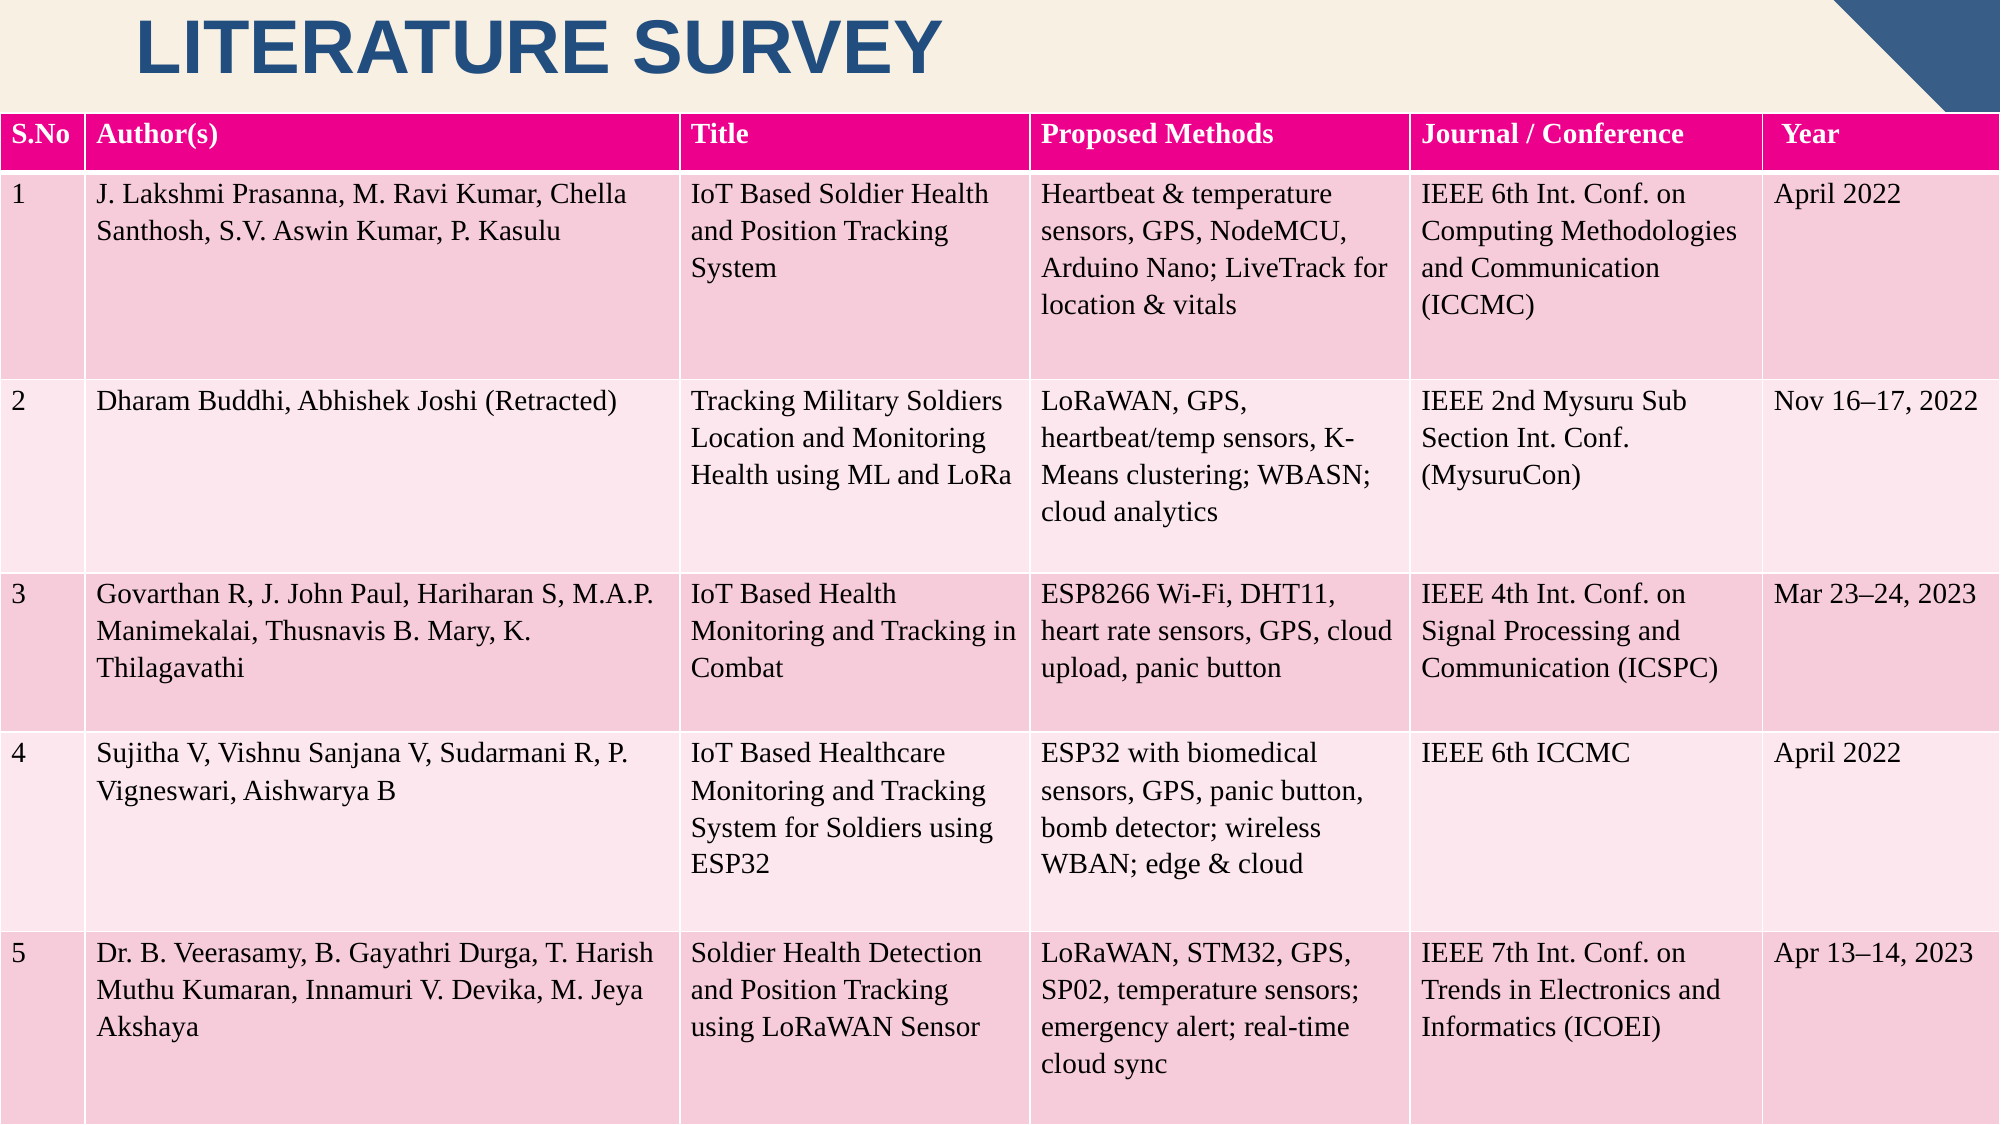

# Literature survey
| S.No | Author(s) | Title | Proposed Methods | Journal / Conference | Year |
| --- | --- | --- | --- | --- | --- |
| 1 | J. Lakshmi Prasanna, M. Ravi Kumar, Chella Santhosh, S.V. Aswin Kumar, P. Kasulu | IoT Based Soldier Health and Position Tracking System | Heartbeat & temperature sensors, GPS, NodeMCU, Arduino Nano; LiveTrack for location & vitals | IEEE 6th Int. Conf. on Computing Methodologies and Communication (ICCMC) | April 2022 |
| 2 | Dharam Buddhi, Abhishek Joshi (Retracted) | Tracking Military Soldiers Location and Monitoring Health using ML and LoRa | LoRaWAN, GPS, heartbeat/temp sensors, K-Means clustering; WBASN; cloud analytics | IEEE 2nd Mysuru Sub Section Int. Conf. (MysuruCon) | Nov 16–17, 2022 |
| 3 | Govarthan R, J. John Paul, Hariharan S, M.A.P. Manimekalai, Thusnavis B. Mary, K. Thilagavathi | IoT Based Health Monitoring and Tracking in Combat | ESP8266 Wi-Fi, DHT11, heart rate sensors, GPS, cloud upload, panic button | IEEE 4th Int. Conf. on Signal Processing and Communication (ICSPC) | Mar 23–24, 2023 |
| 4 | Sujitha V, Vishnu Sanjana V, Sudarmani R, P. Vigneswari, Aishwarya B | IoT Based Healthcare Monitoring and Tracking System for Soldiers using ESP32 | ESP32 with biomedical sensors, GPS, panic button, bomb detector; wireless WBAN; edge & cloud | IEEE 6th ICCMC | April 2022 |
| 5 | Dr. B. Veerasamy, B. Gayathri Durga, T. Harish Muthu Kumaran, Innamuri V. Devika, M. Jeya Akshaya | Soldier Health Detection and Position Tracking using LoRaWAN Sensor | LoRaWAN, STM32, GPS, SP02, temperature sensors; emergency alert; real-time cloud sync | IEEE 7th Int. Conf. on Trends in Electronics and Informatics (ICOEI) | Apr 13–14, 2023 |
6